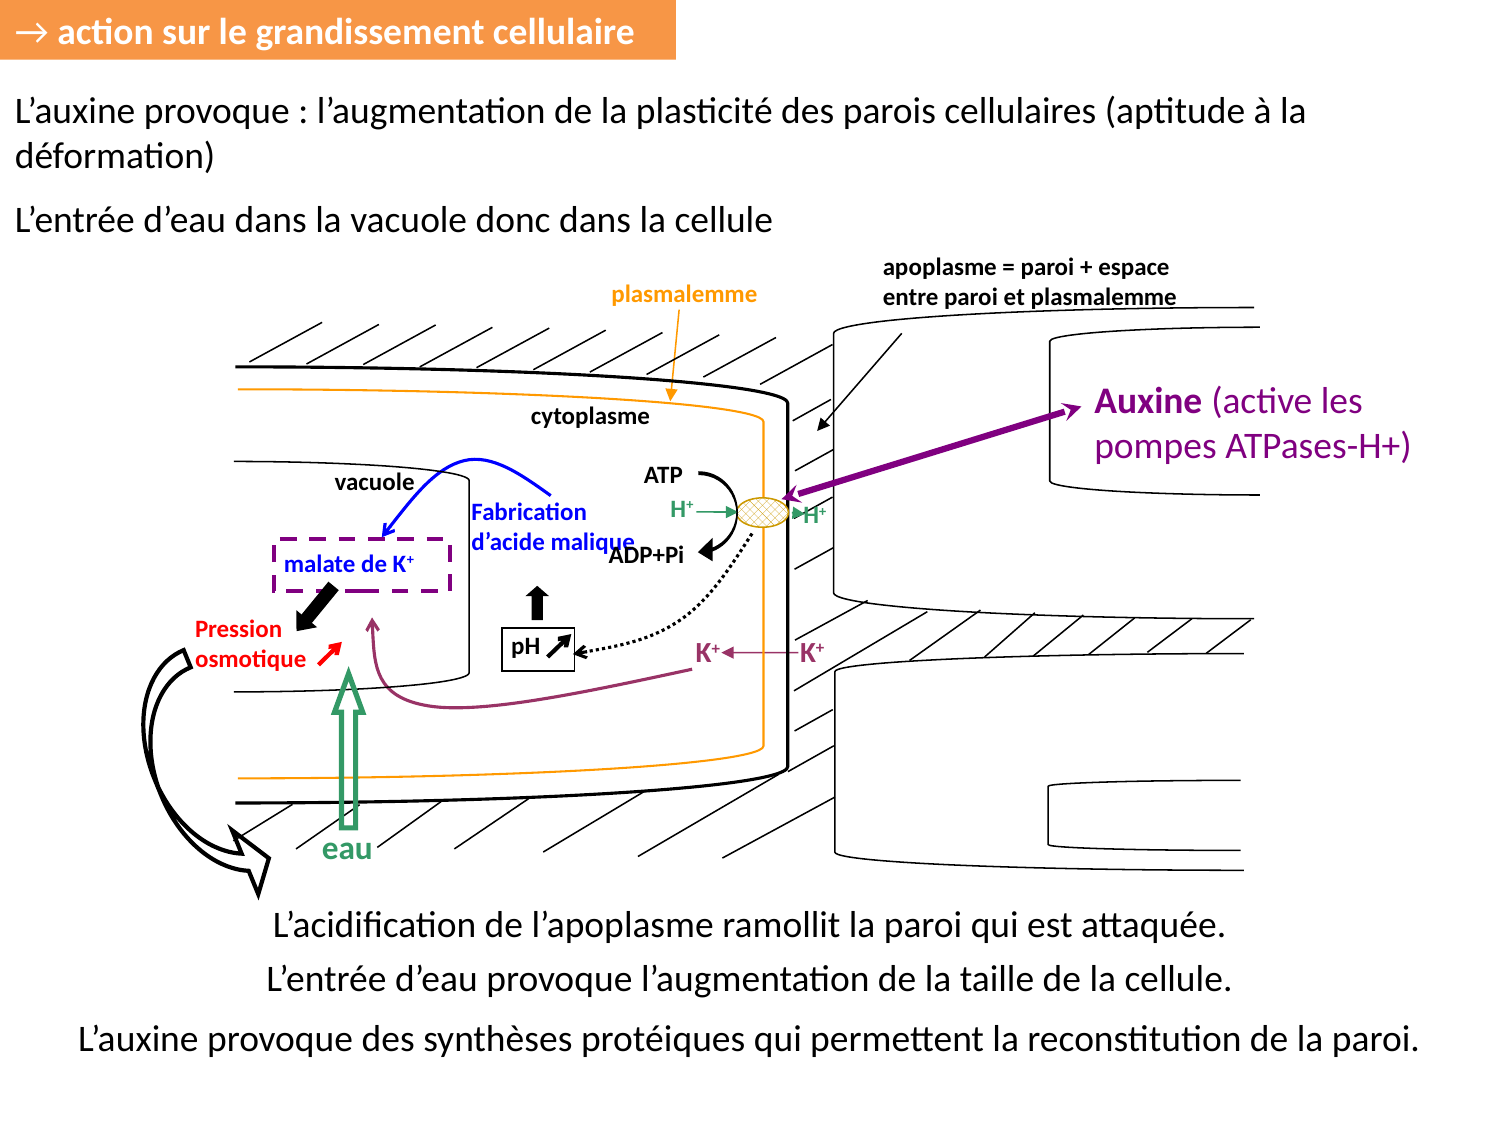

→ action sur le grandissement cellulaire
L’auxine provoque : l’augmentation de la plasticité des parois cellulaires (aptitude à la déformation)
L’entrée d’eau dans la vacuole donc dans la cellule
apoplasme = paroi + espace
entre paroi et plasmalemme

cytoplasme

plasmalemme
vacuole

Auxine (active les pompes ATPases-H+)

ATP

H+
H+

ADP+Pi

malate de K+

Fabrication
d’acide malique

pH

Pression osmotique

K+
K+

eau
L’acidification de l’apoplasme ramollit la paroi qui est attaquée.
L’entrée d’eau provoque l’augmentation de la taille de la cellule.
L’auxine provoque des synthèses protéiques qui permettent la reconstitution de la paroi.